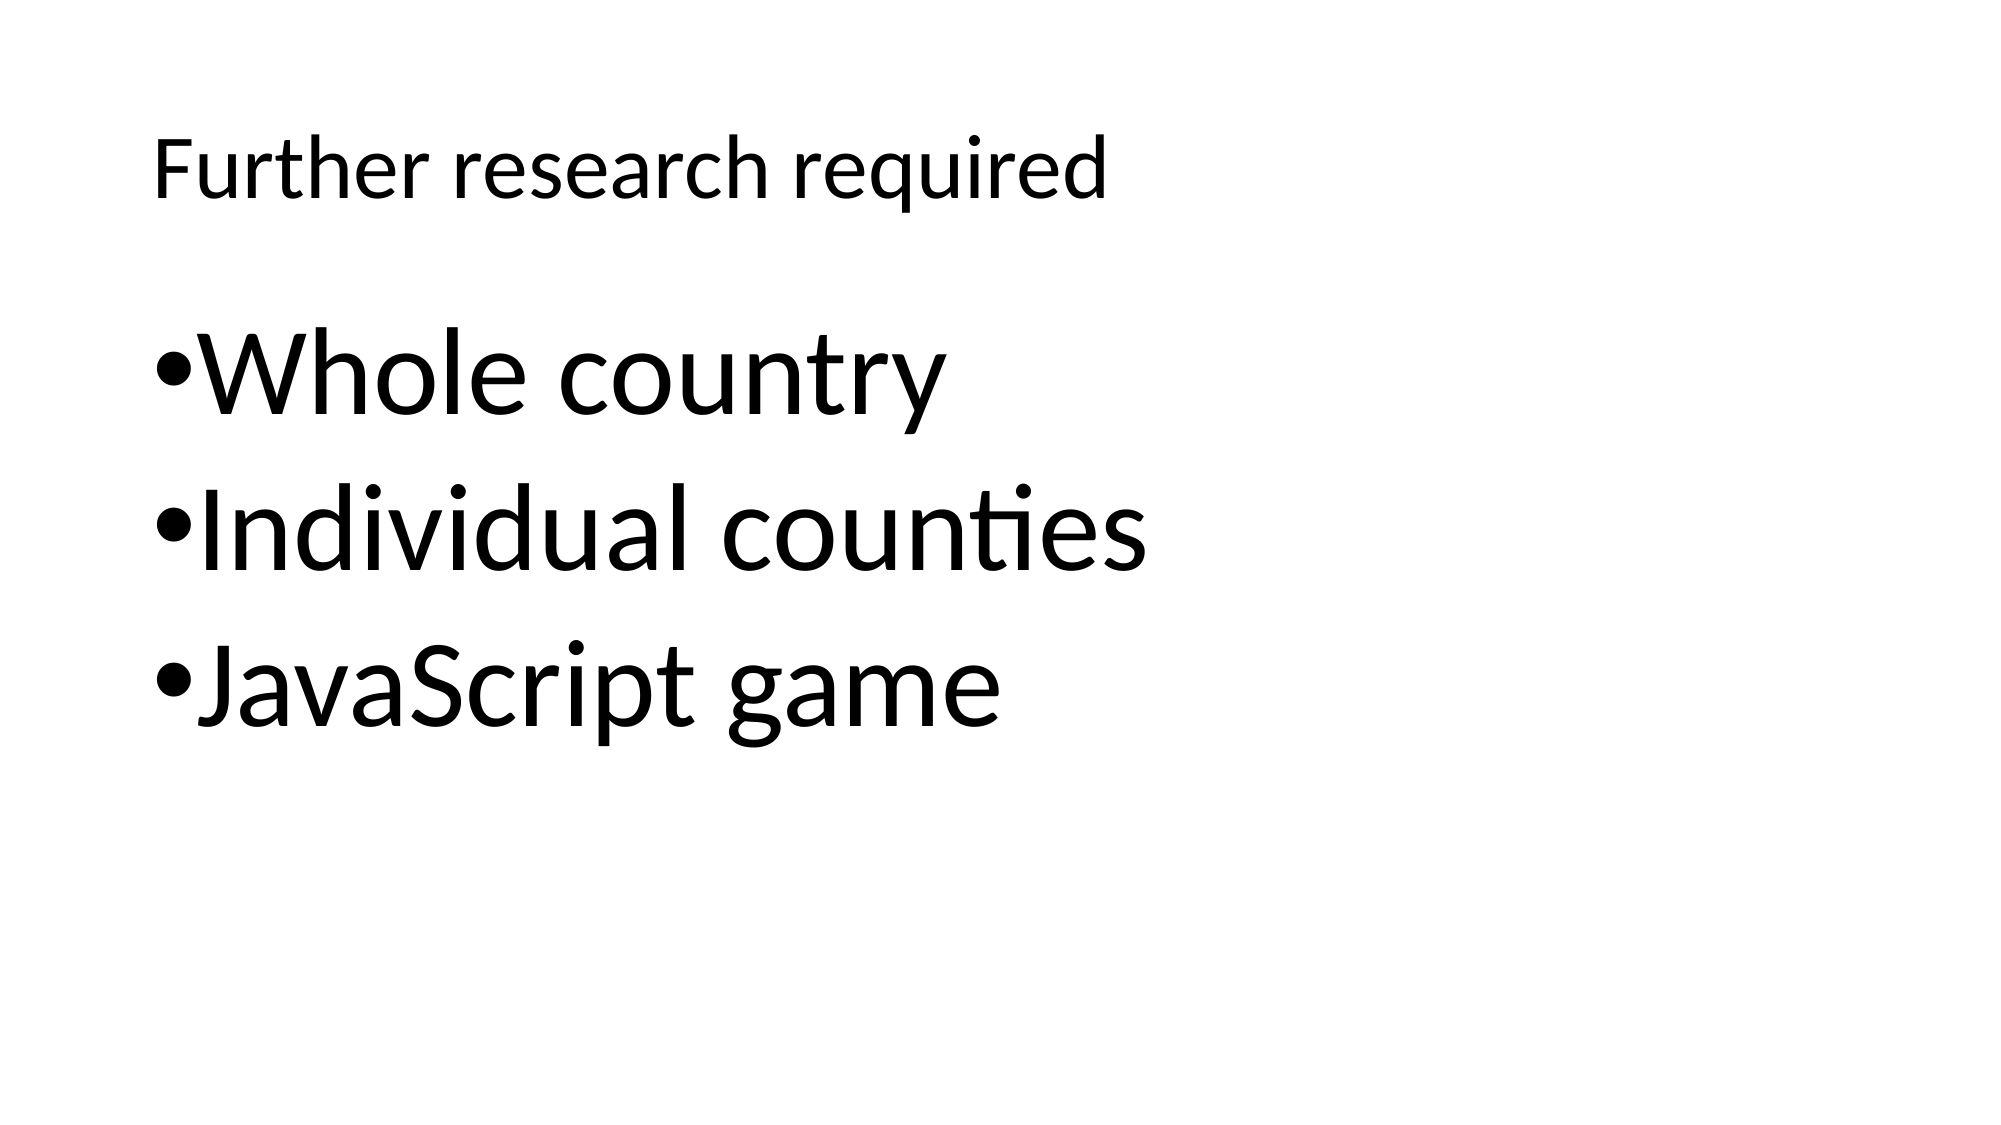

# Further research required
Whole country
Individual counties
JavaScript game